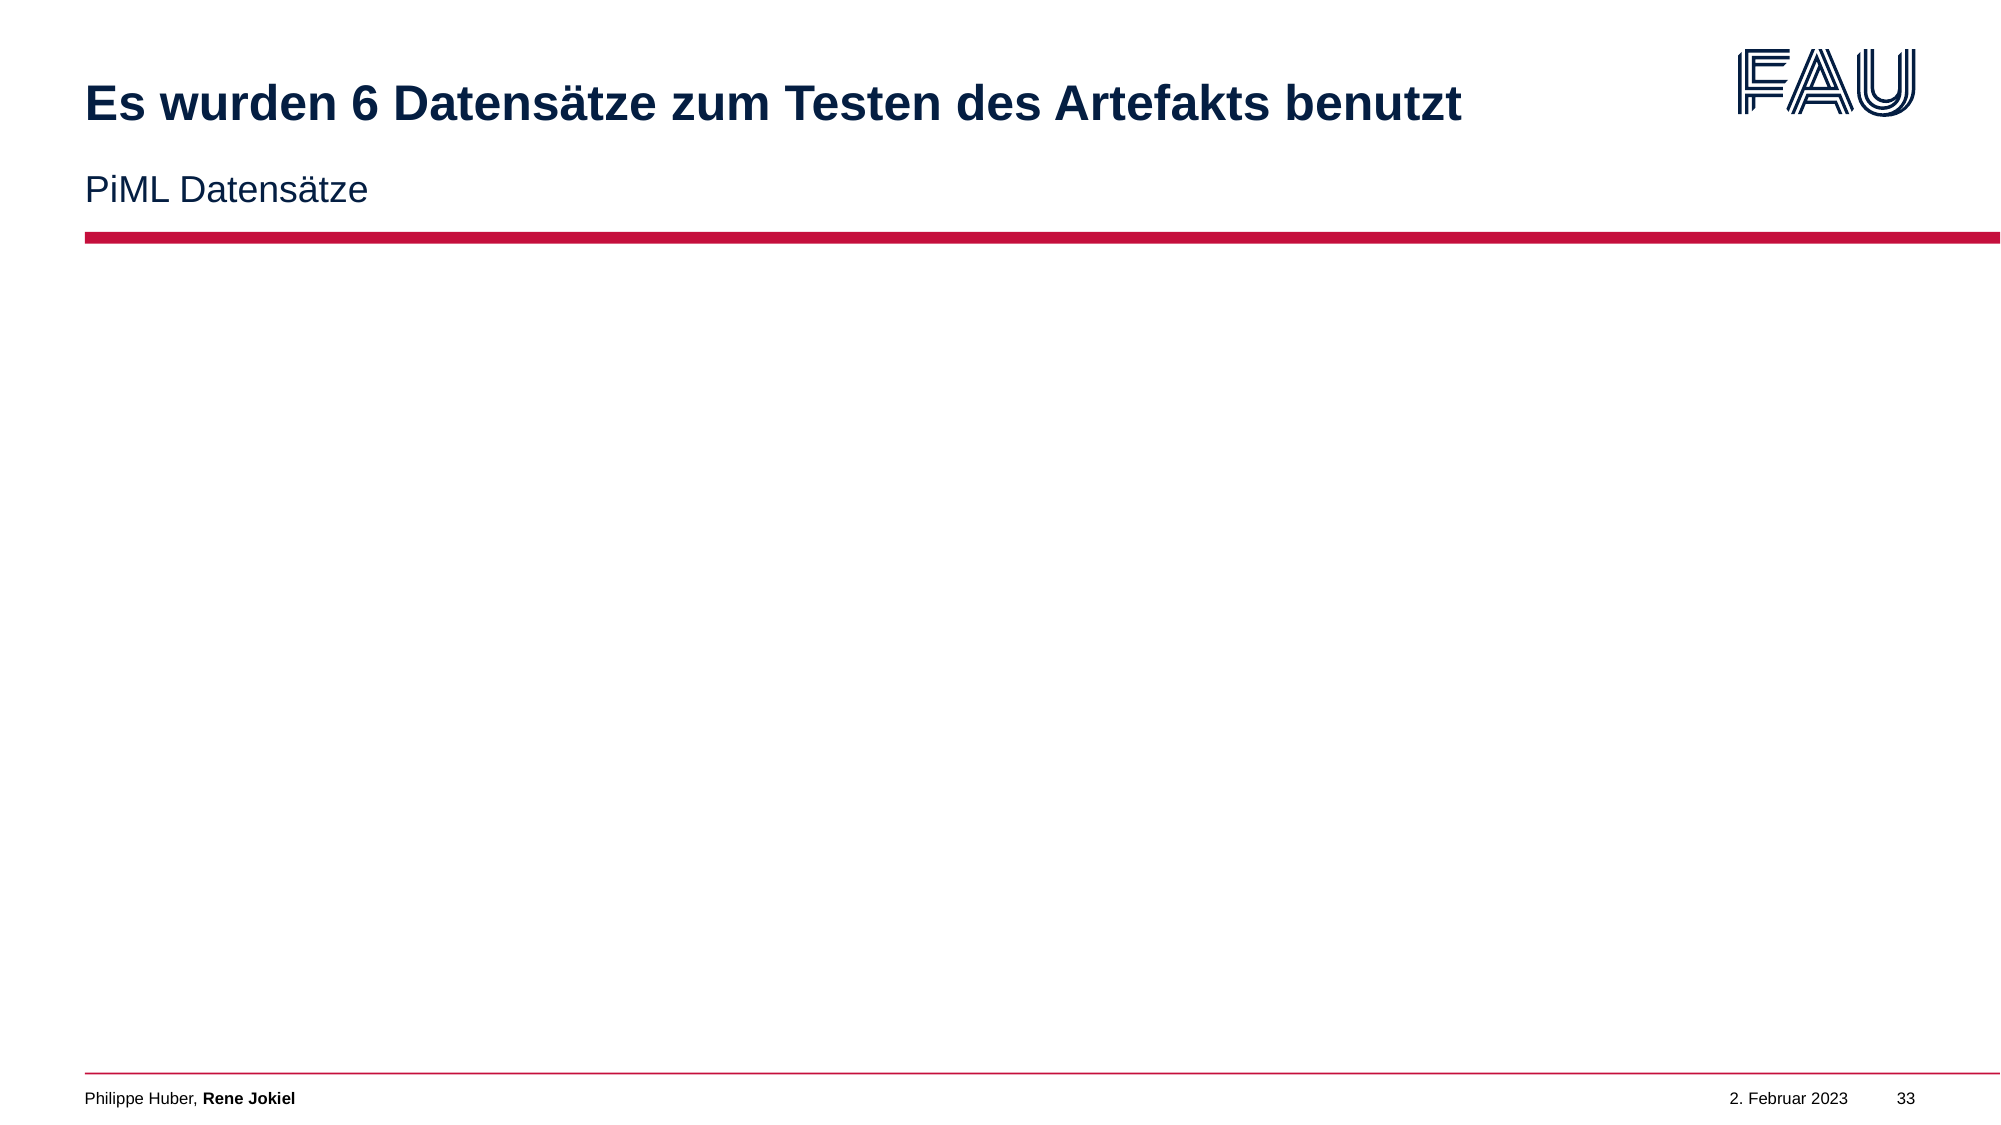

# Es wurden 6 Datensätze zum Testen des Artefakts benutzt
PiML Datensätze
Philippe Huber, Rene Jokiel
2. Februar 2023
33